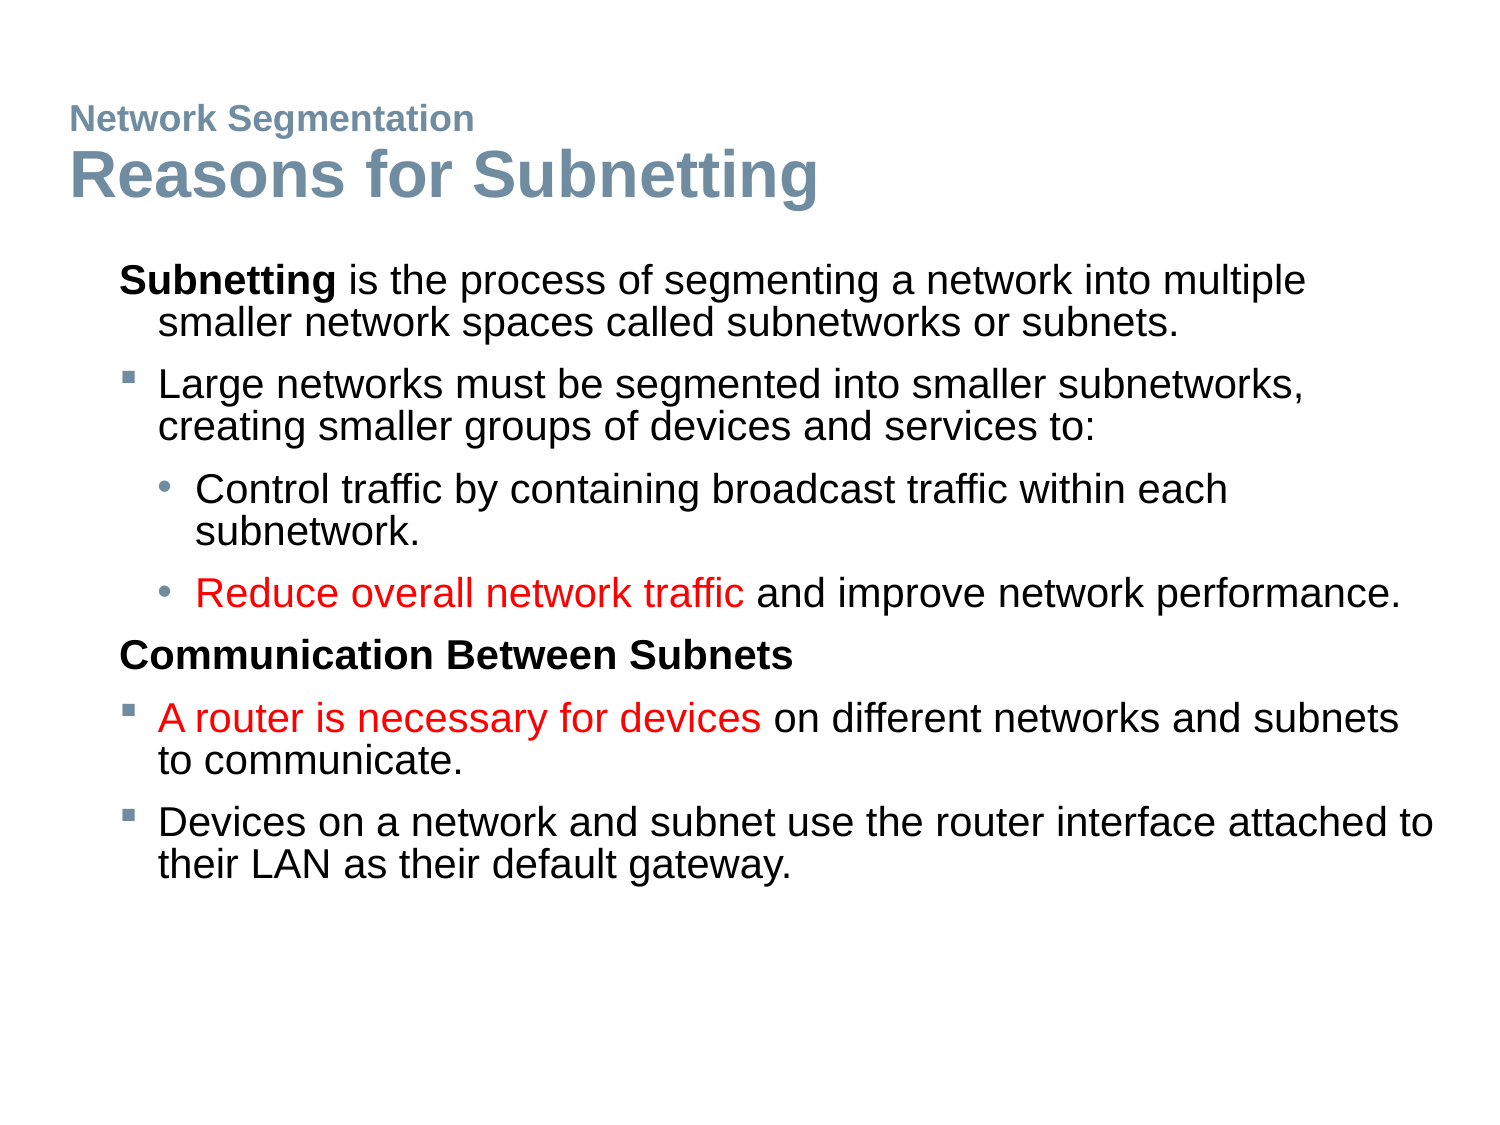

# Network Segmentation Reasons for Subnetting
Subnetting is the process of segmenting a network into multiple smaller network spaces called subnetworks or subnets.
Large networks must be segmented into smaller subnetworks, creating smaller groups of devices and services to:
Control traffic by containing broadcast traffic within each subnetwork.
Reduce overall network traffic and improve network performance.
Communication Between Subnets
A router is necessary for devices on different networks and subnets to communicate.
Devices on a network and subnet use the router interface attached to their LAN as their default gateway.